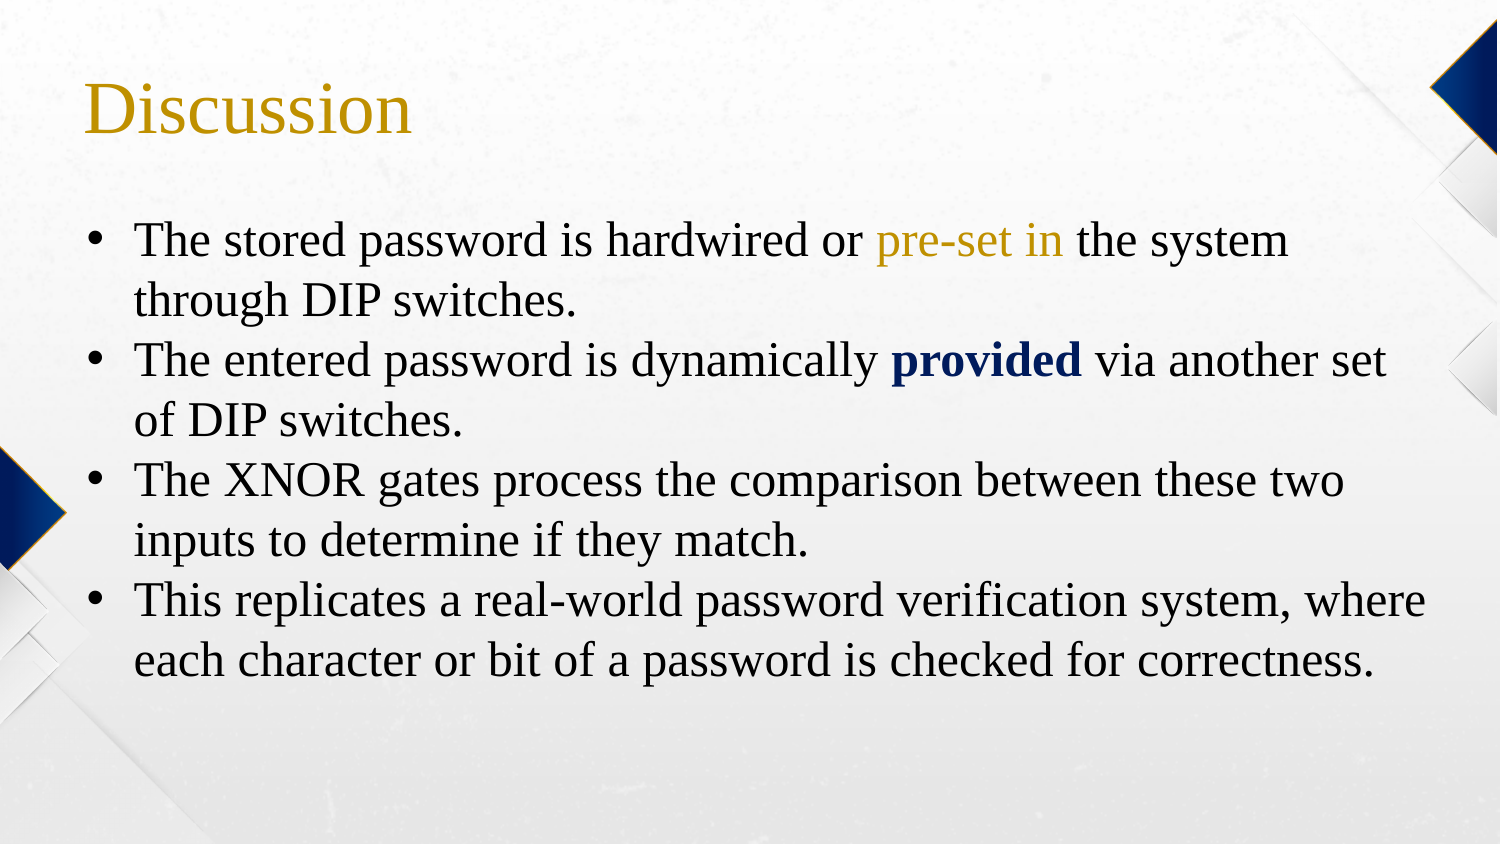

# Discussion

The stored password is hardwired or pre-set in the system through DIP switches.
The entered password is dynamically provided via another set of DIP switches.
The XNOR gates process the comparison between these two inputs to determine if they match.
This replicates a real-world password verification system, where each character or bit of a password is checked for correctness.